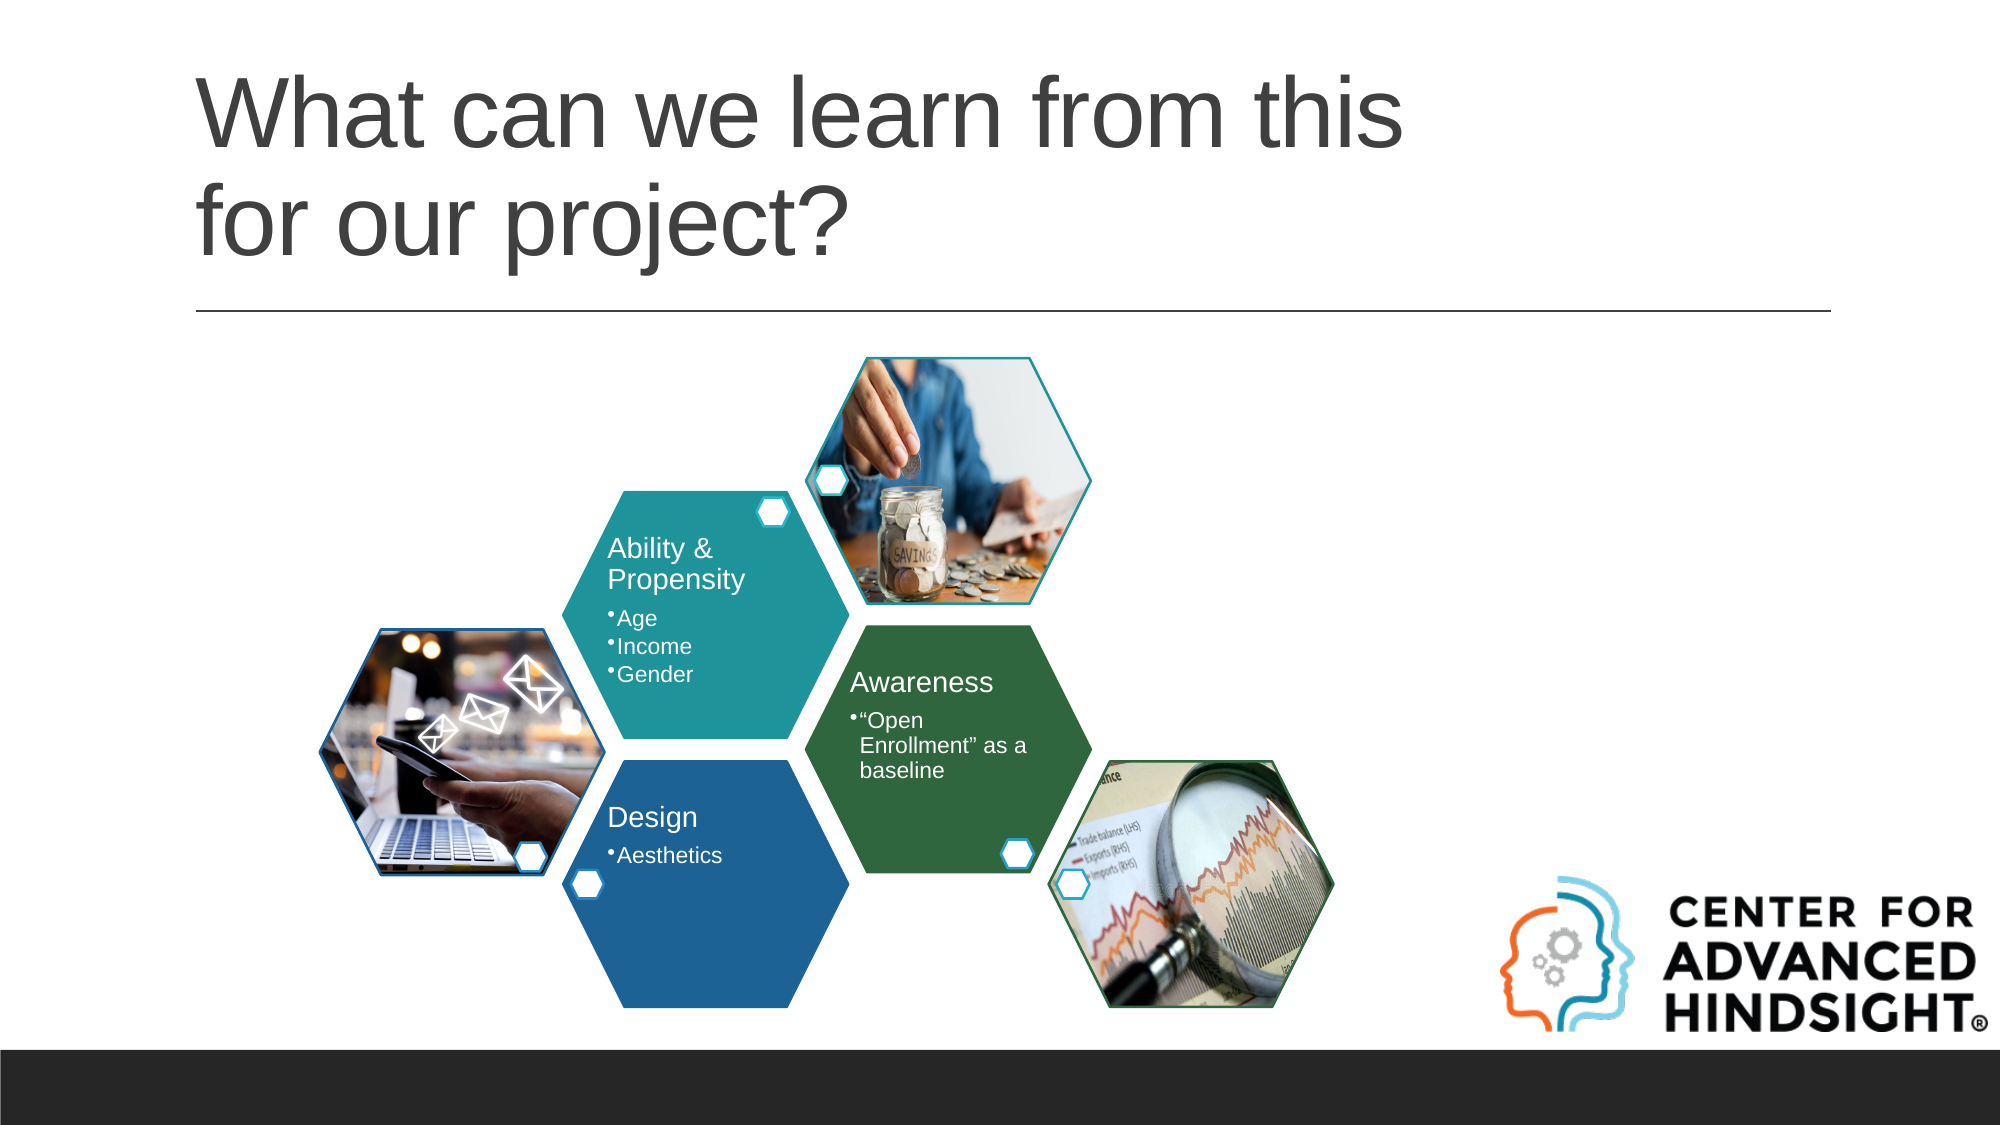

# What can we learn from this for our project?
Design
Aesthetics
Awareness
“Open Enrollment” as a baseline
Ability & Propensity
Age
Income
Gender